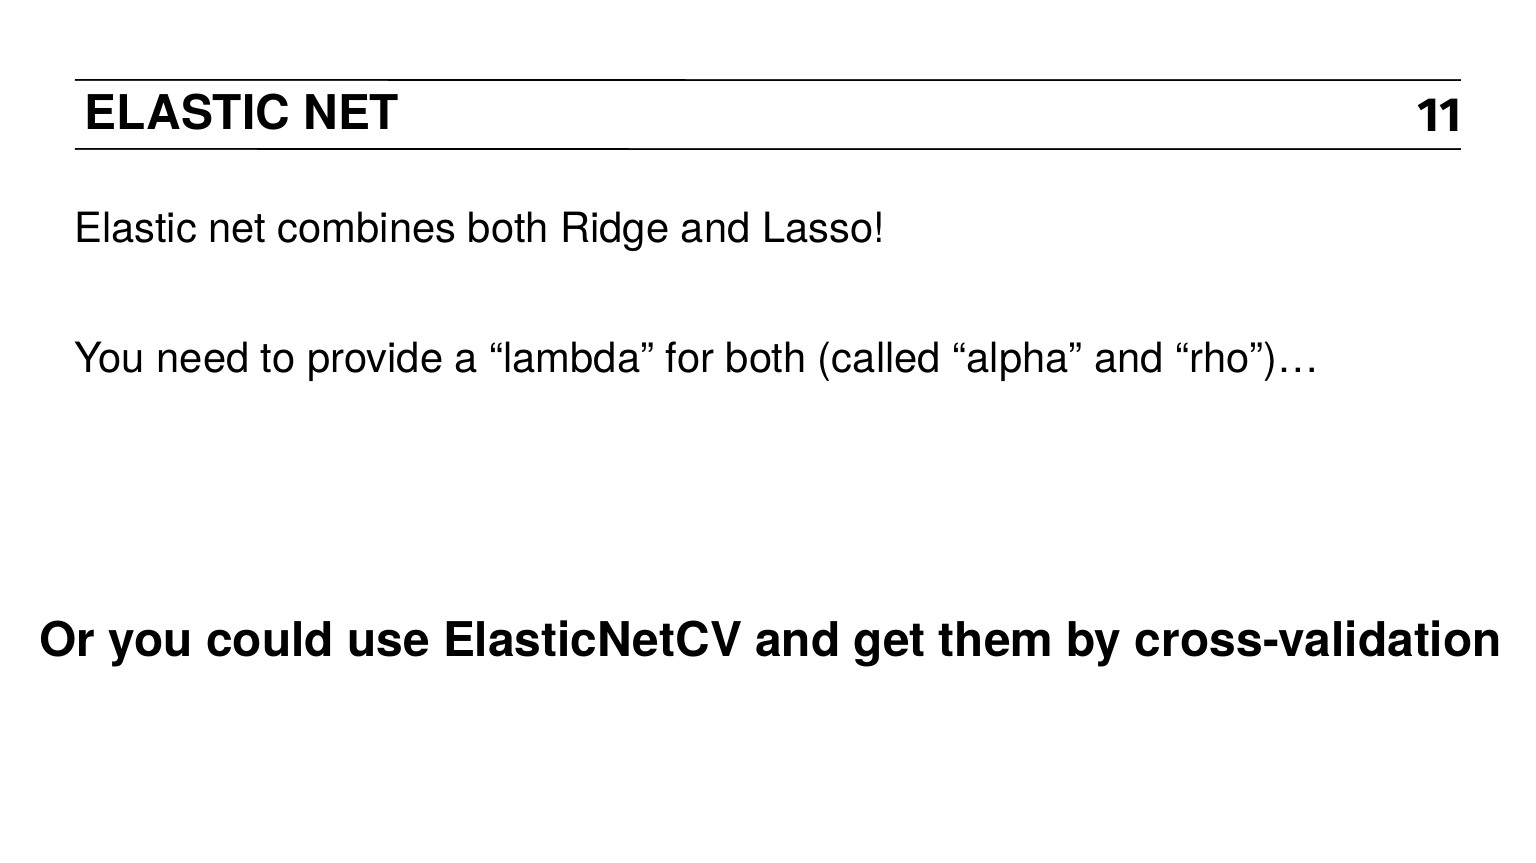

# ELASTIC NET
11

Elastic net combines both Ridge and Lasso!

You need to provide a “lambda” for both (called “alpha” and “rho”)…
Or you could use ElasticNetCV and get them by cross-validation